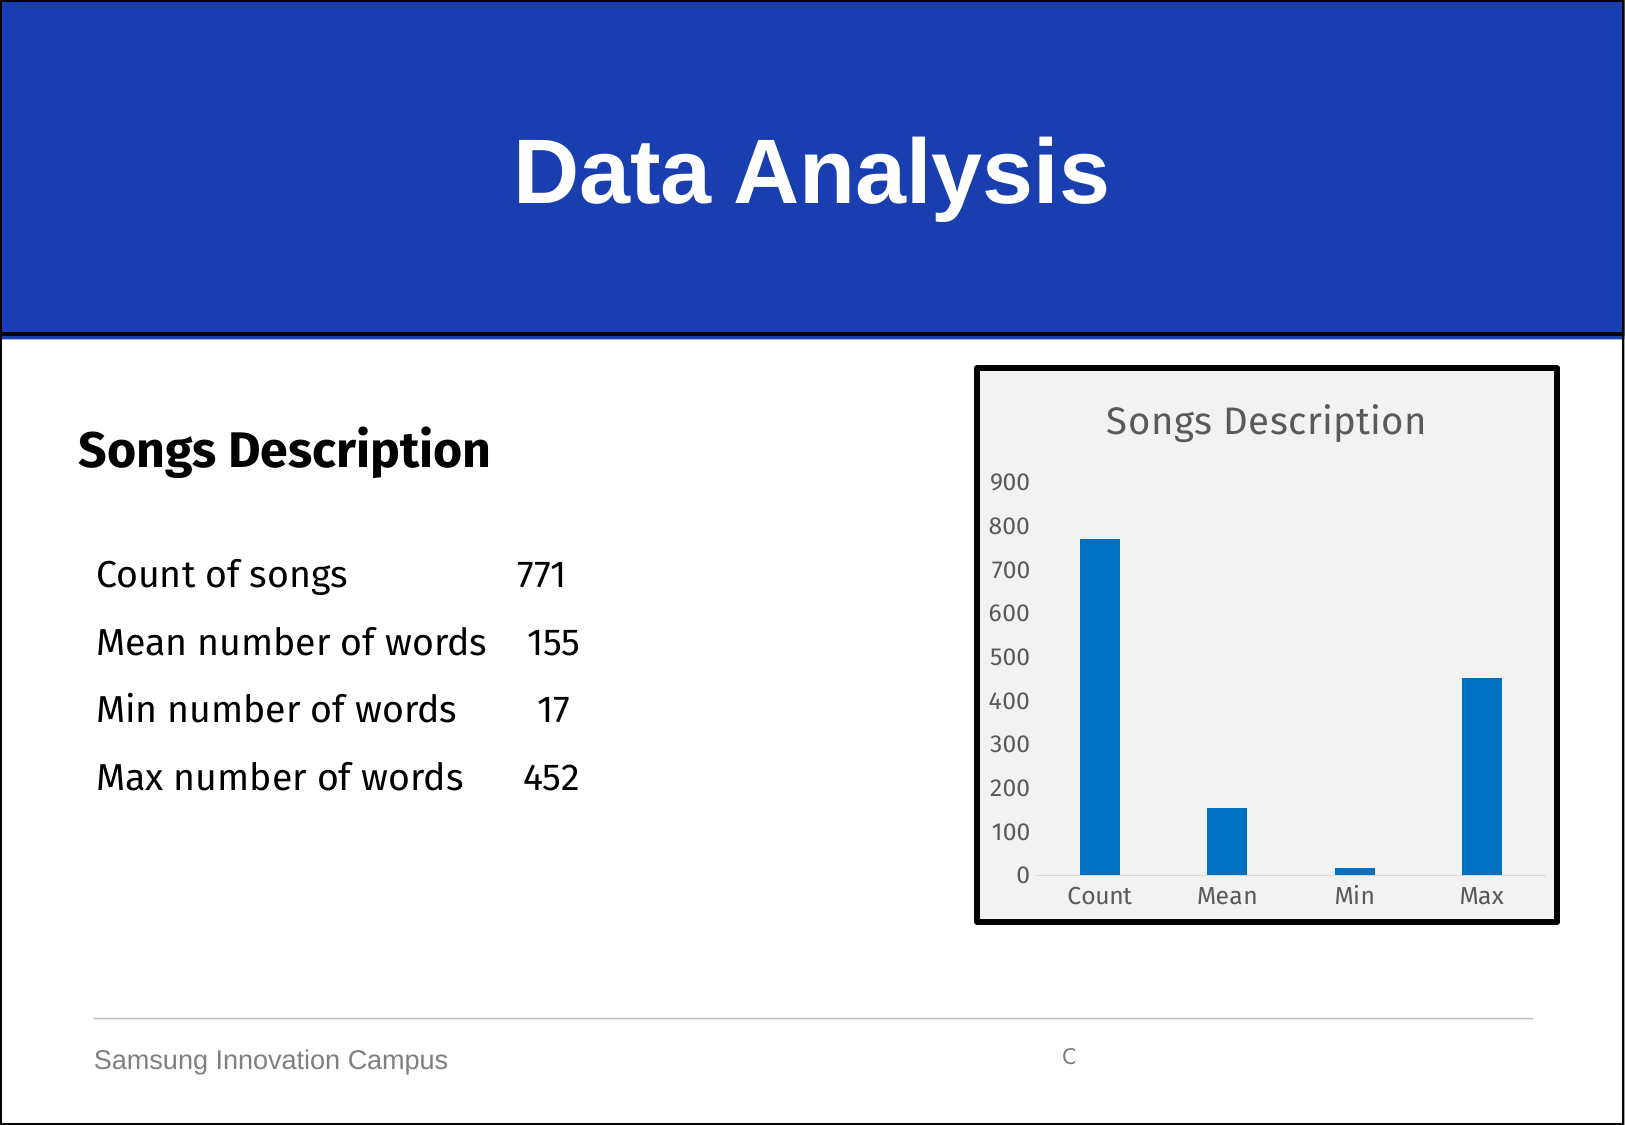

Data Analysis

### Chart: Songs Description

| Category | Words Description |
|---|---|
| Count | 771.0 |
| Mean | 155.0 |
| Min | 17.0 |
| Max | 452.0 |
Songs Description
Count of songs                 771
Mean number of words    155
Min number of words        17
Max number of words      452